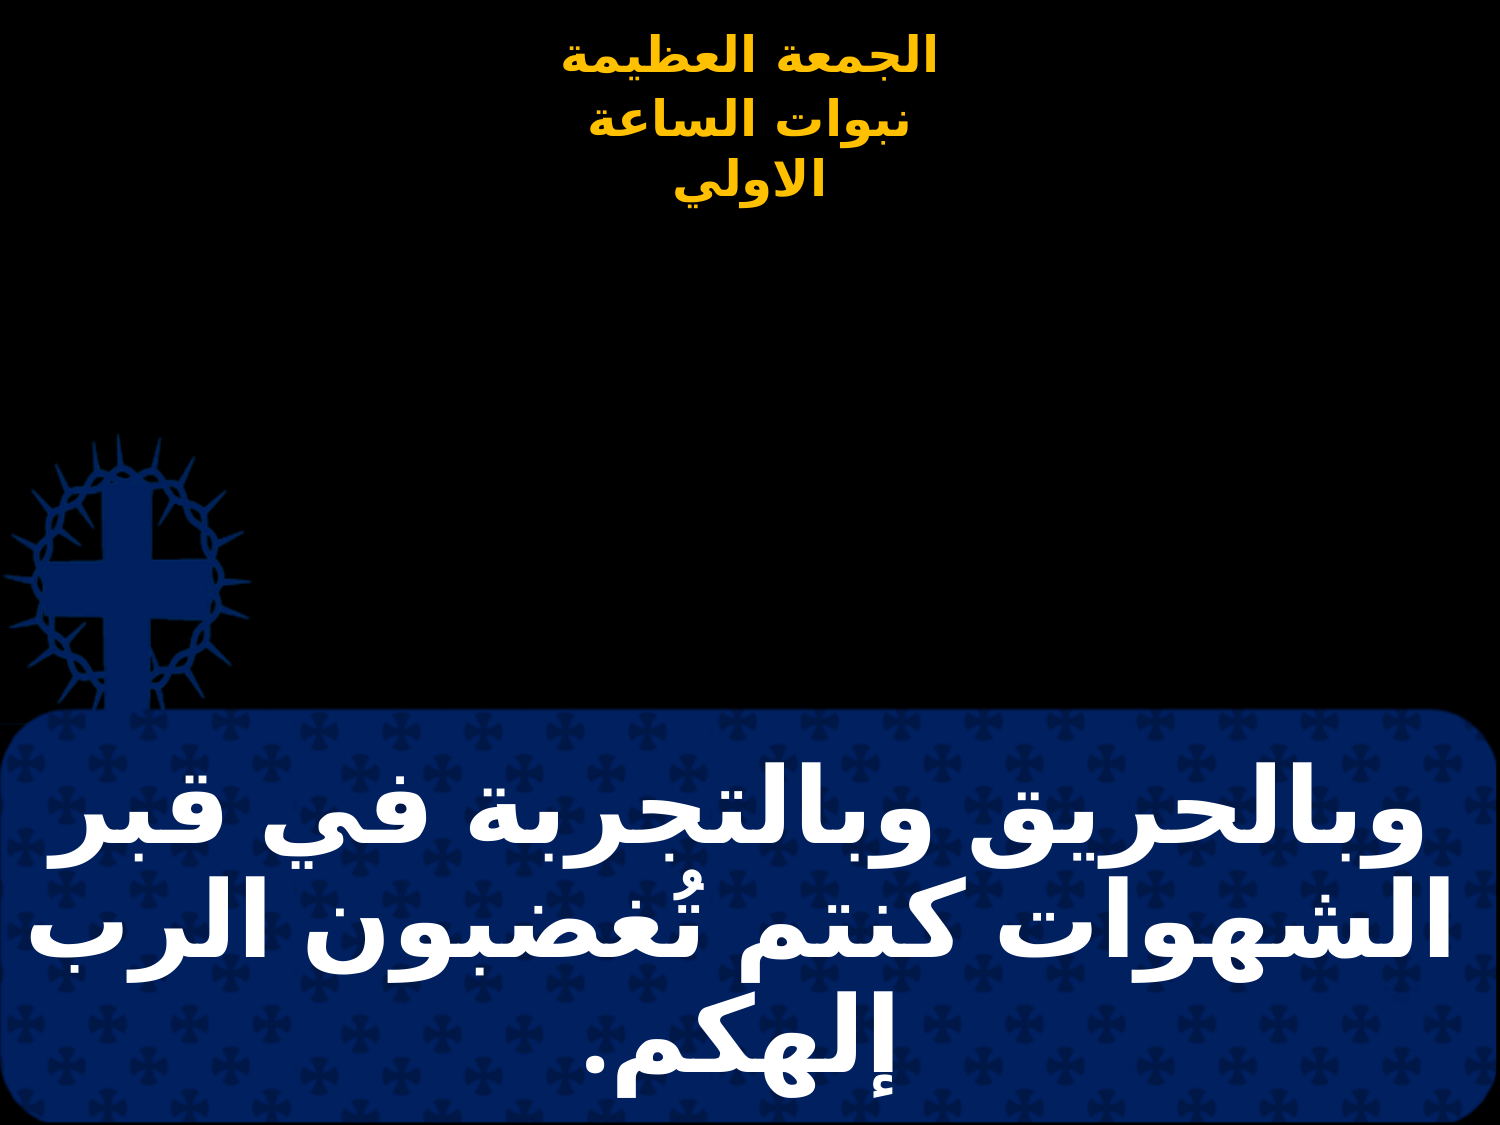

# وبالحريق وبالتجربة في قبر الشهوات كنتم تُغضبون الرب إلهكم.